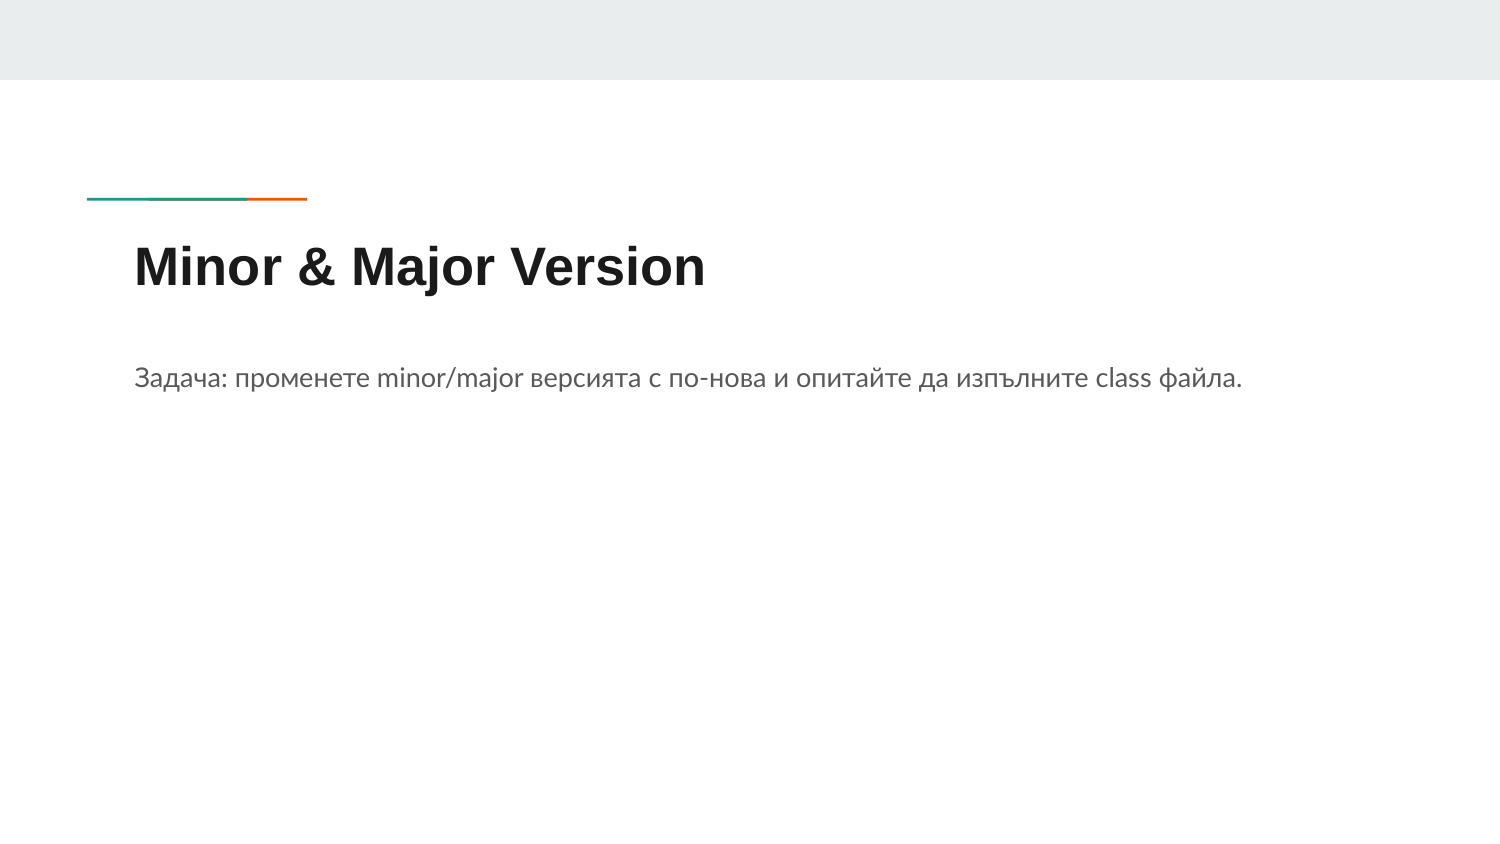

# Minor & Major Version

Задача: променете minor/major версията с по-нова и опитайте да изпълните class файла.